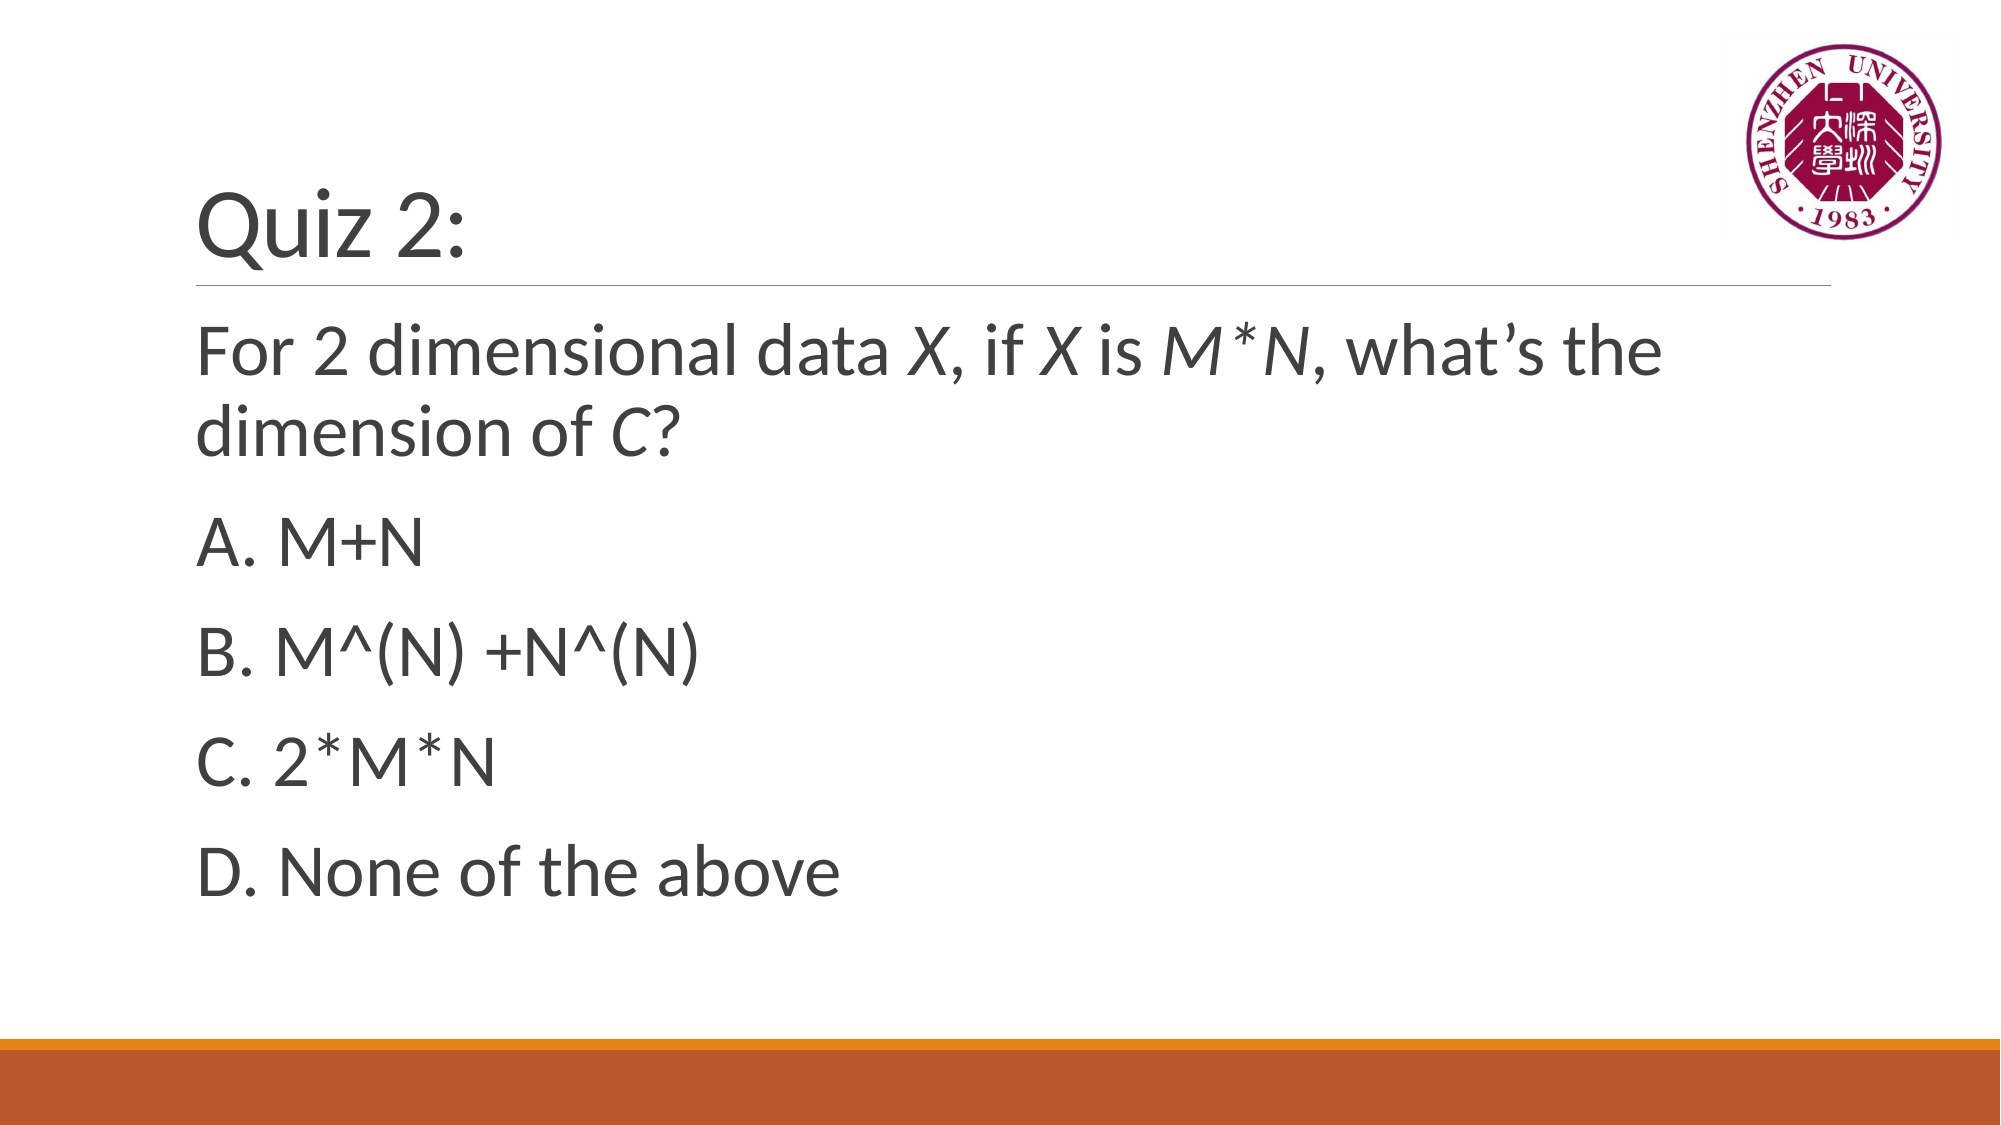

# Quiz 2:
For 2 dimensional data X, if X is M*N, what’s the dimension of C?
A. M+N
B. M^(N) +N^(N)
C. 2*M*N
D. None of the above